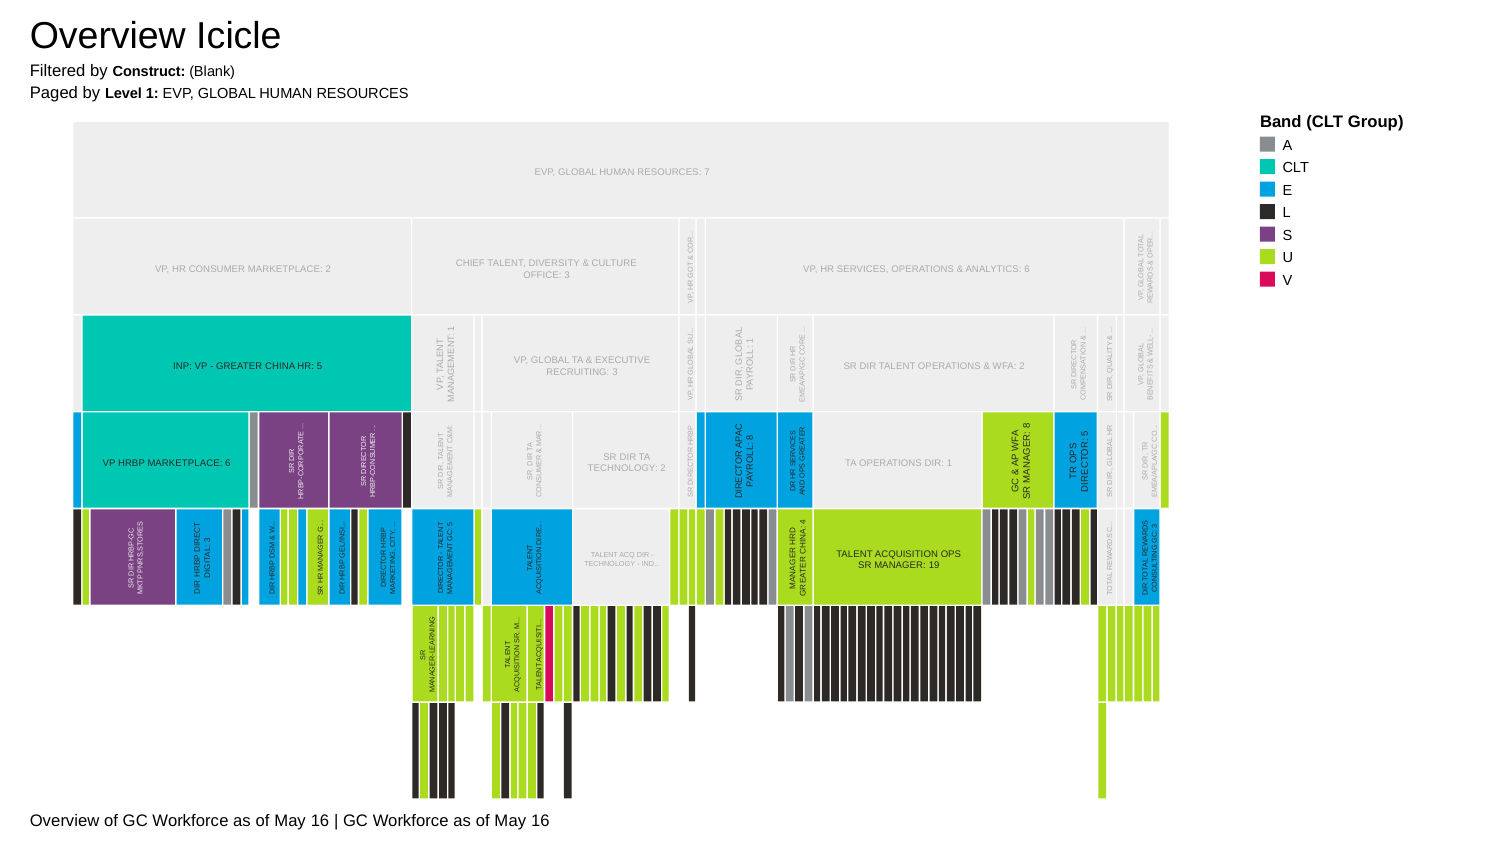

Overview Icicle
Filtered by Construct: (Blank)
Paged by Level 1: EVP, GLOBAL HUMAN RESOURCES
Band (CLT Group)

A

CLT

E

L

S

U

V

EVP, GLOBAL HUMAN RESOURCES: 7

CHIEF TALENT, DIVERSITY & CULTURE
VP, HR CONSUMER MARKETPLACE: 2
VP, HR SERVICES, OPERATIONS & ANALYTICS: 6
VP, HR GOT & COR...
VP, GLOBAL TOTAL
REWARDS & OPER...
OFFICE: 3

VP, GLOBAL TA & EXECUTIVE
INP: VP - GREATER CHINA HR: 5
SR DIR TALENT OPERATIONS & WFA: 2
MANAGEMENT: 1
VP, TALENT
SR DIR, GLOBAL
PAYROLL: 1
VP, HR GLOBAL SU...
EMEA/AP/GC CORE ...
SR DIR HR
COMPENSATION & ...
SR DIRECTOR
SR DIR, QUALITY & ...
BENEFITS & WELL-...
VP, GLOBAL
RECRUITING: 3

SR DIR TA
VP HRBP MARKETPLACE: 6
TA OPERATIONS DIR: 1
GC & AP WFA
SR MANAGER: 8
DIRECTOR: 5
TR OPS
DIRECTOR APAC
PAYROLL: 8
HRBP-CORPORATE ...
SR DIR
HRBP-CONSUMER ...
SR DIRECTOR
SR DIR, TALENT
MANAGEMENT C&M:
CONSUMER & MAR...
SR. DIR TA
SR DIRECTOR HRBP
DR HR SERVICES
AND OPS GREATER
SR DIR., GLOBAL HR
EMEA/APLA/GC CO...
SR DIR, TR
TECHNOLOGY: 2

TALENT ACQUISITION OPS
TALENT ACQ DIR -
DIR HRBP DIRECT
DIGITAL: 3
MANAGER HRD
GREATER CHINA: 4
SR DIR HRBP-GC
MKTP PNRS,STORES
DIR HRBP DSM & W...
SR HR MANAGER G...
DIR HRBP GEL/INSI...
DIRECTOR HRBP
MARKETING, CITY, ...
DIRECTOR - TALENT
MANAGEMENT GC: 5
ACQUISITION DIRE...
TALENT
TOTAL REWARDS C...
DIR TOTAL REWARDS
CONSULTING GC: 3
TECHNOLOGY - IND...
SR MANAGER: 19

MANAGER-LEARNING
SR
ACQUISITION SR. M...
TALENT
TALENT ACQUISITI...

Overview of GC Workforce as of May 16 | GC Workforce as of May 16